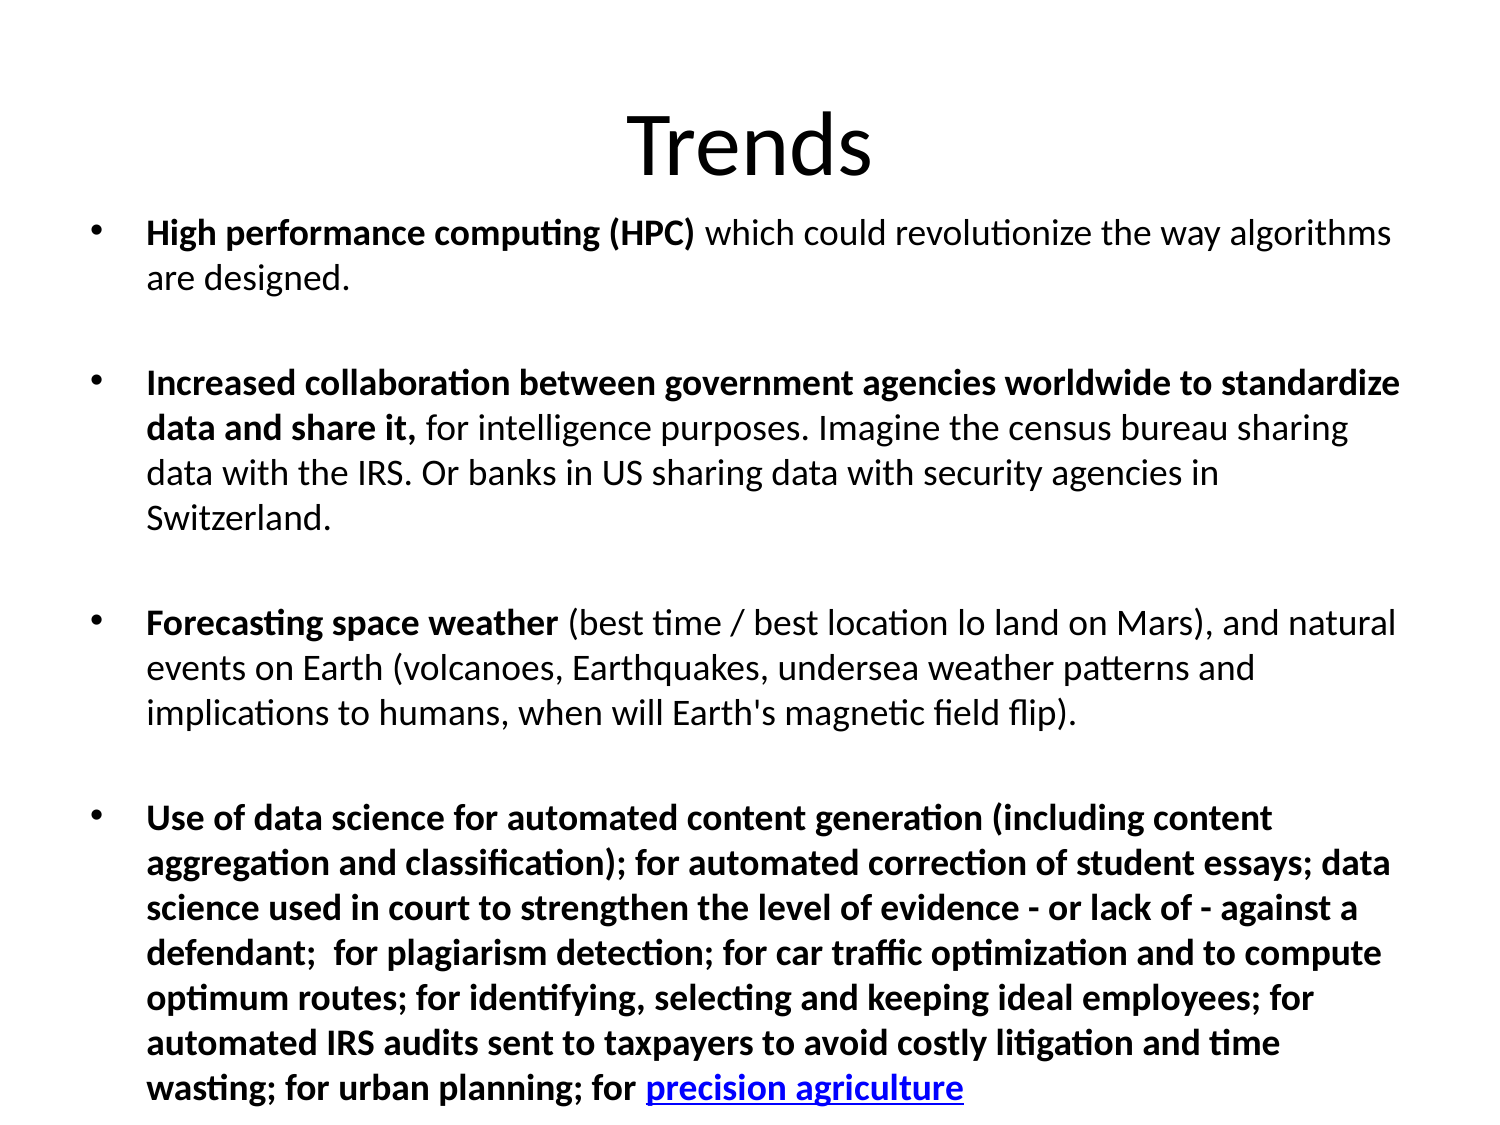

# Trends
High performance computing (HPC) which could revolutionize the way algorithms are designed.

Increased collaboration between government agencies worldwide to standardize data and share it, for intelligence purposes. Imagine the census bureau sharing data with the IRS. Or banks in US sharing data with security agencies in Switzerland.

Forecasting space weather (best time / best location lo land on Mars), and natural events on Earth (volcanoes, Earthquakes, undersea weather patterns and implications to humans, when will Earth's magnetic field flip).

Use of data science for automated content generation (including content aggregation and classification); for automated correction of student essays; data science used in court to strengthen the level of evidence - or lack of - against a defendant;  for plagiarism detection; for car traffic optimization and to compute optimum routes; for identifying, selecting and keeping ideal employees; for automated IRS audits sent to taxpayers to avoid costly litigation and time wasting; for urban planning; for precision agriculture